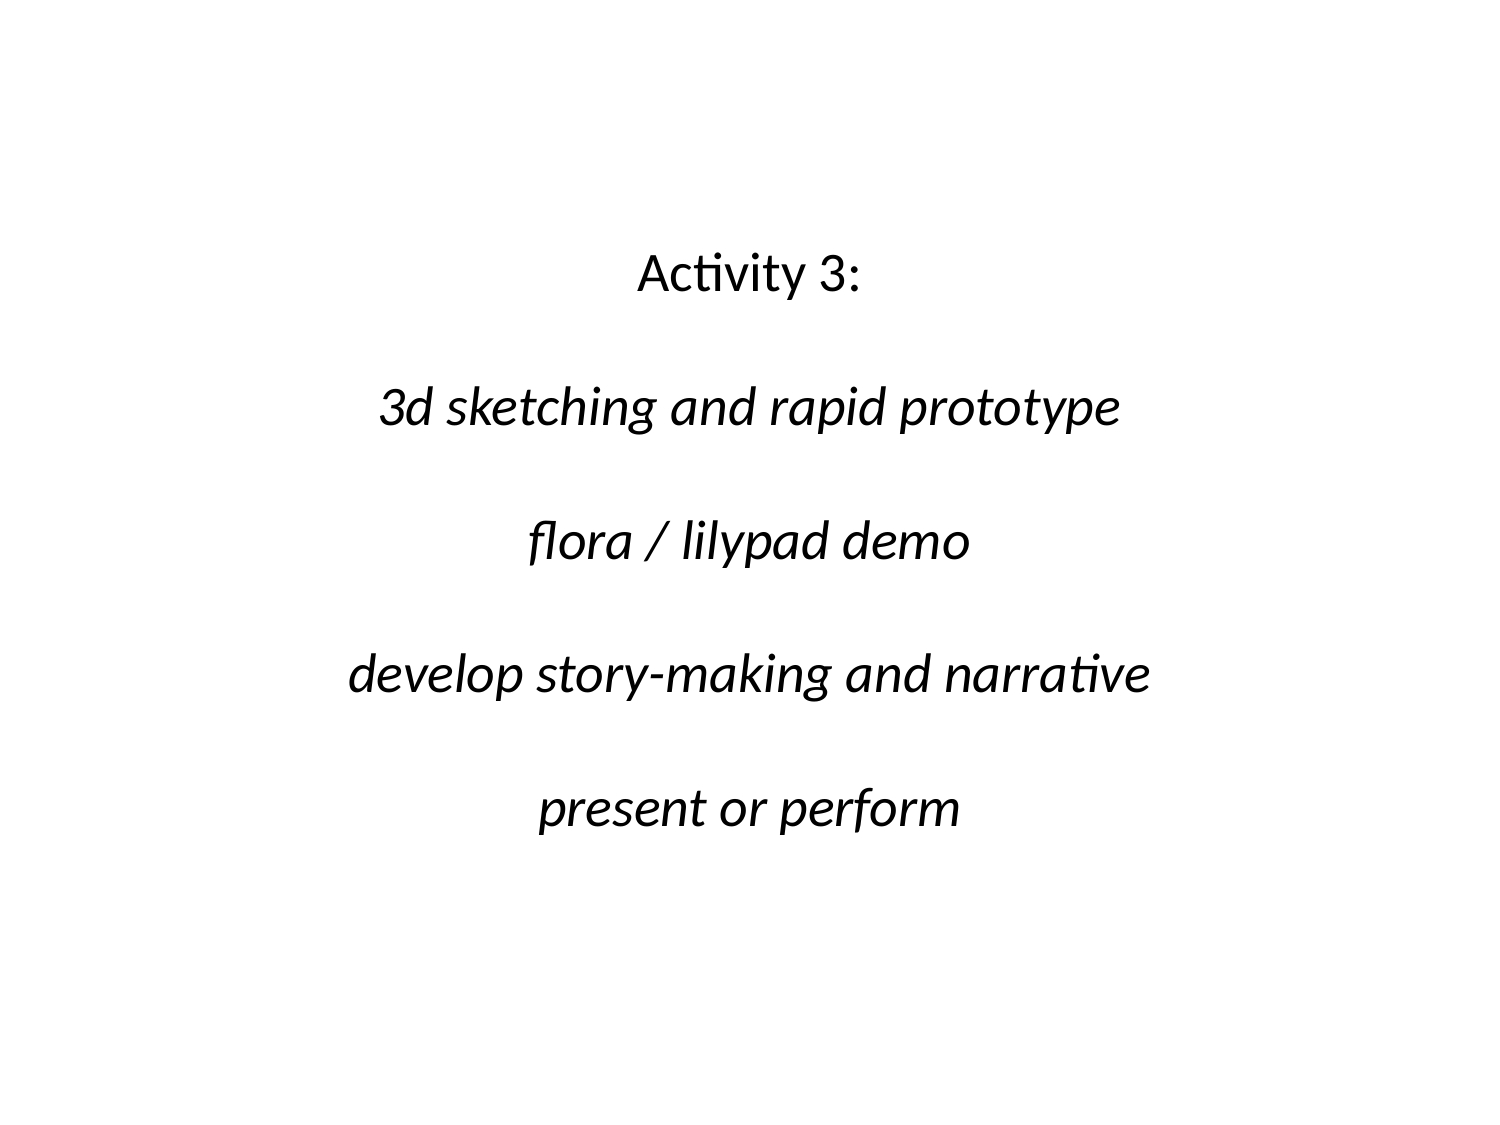

# Activity 3: 3d sketching and rapid prototype flora / lilypad demo develop story-making and narrative present or perform